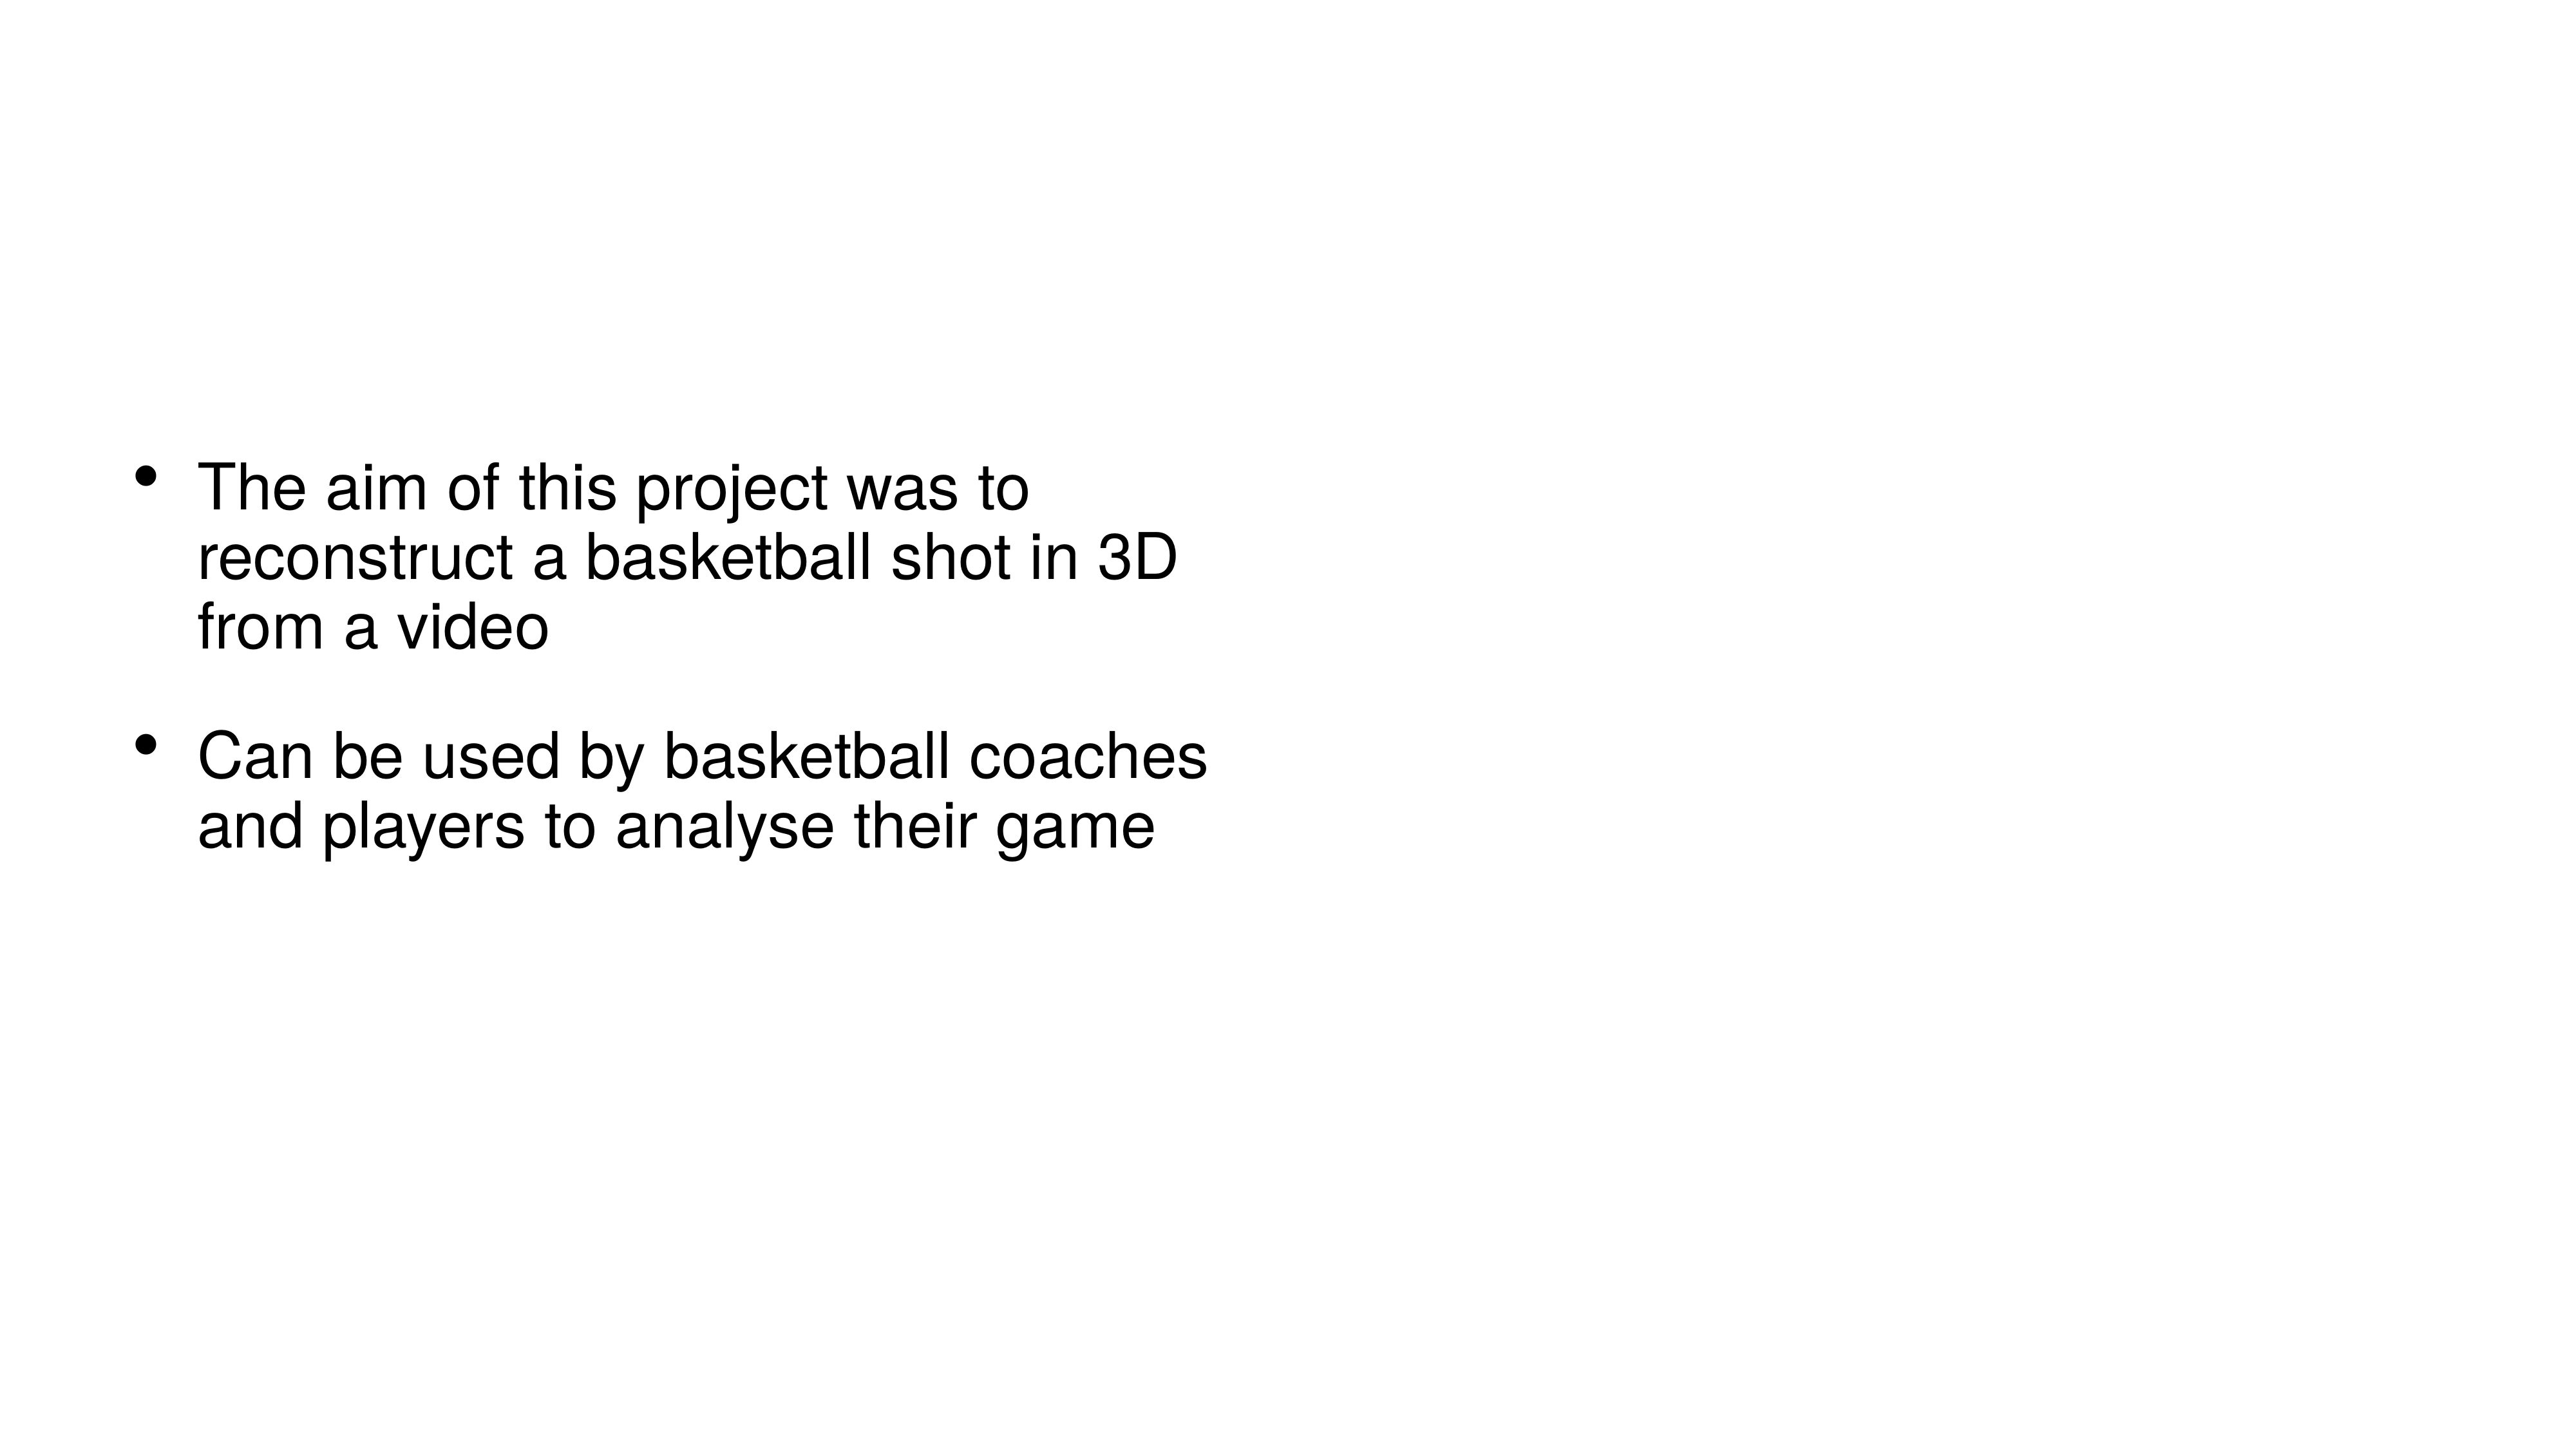

The aim of this project was to reconstruct a basketball shot in 3D from a video
Can be used by basketball coaches and players to analyse their game